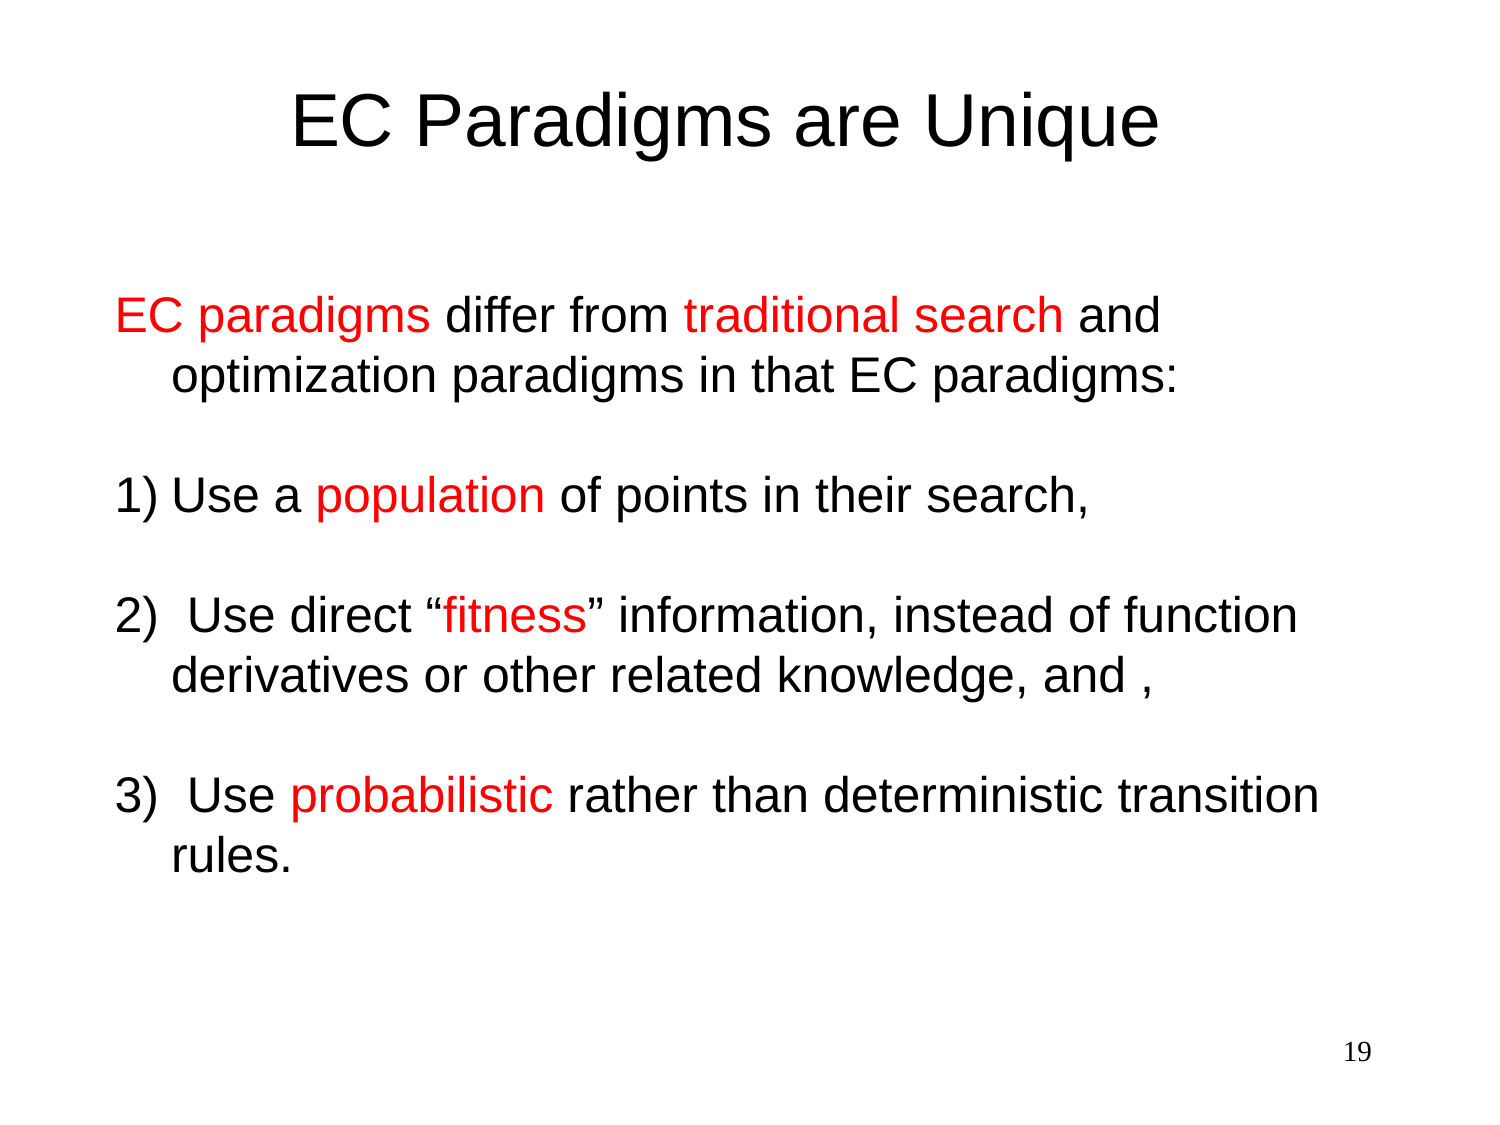

# EC Paradigms are Unique
EC paradigms differ from traditional search and optimization paradigms in that EC paradigms:

Use a population of points in their search,

2)  Use direct “fitness” information, instead of function derivatives or other related knowledge, and ,

3)  Use probabilistic rather than deterministic transition rules.
19